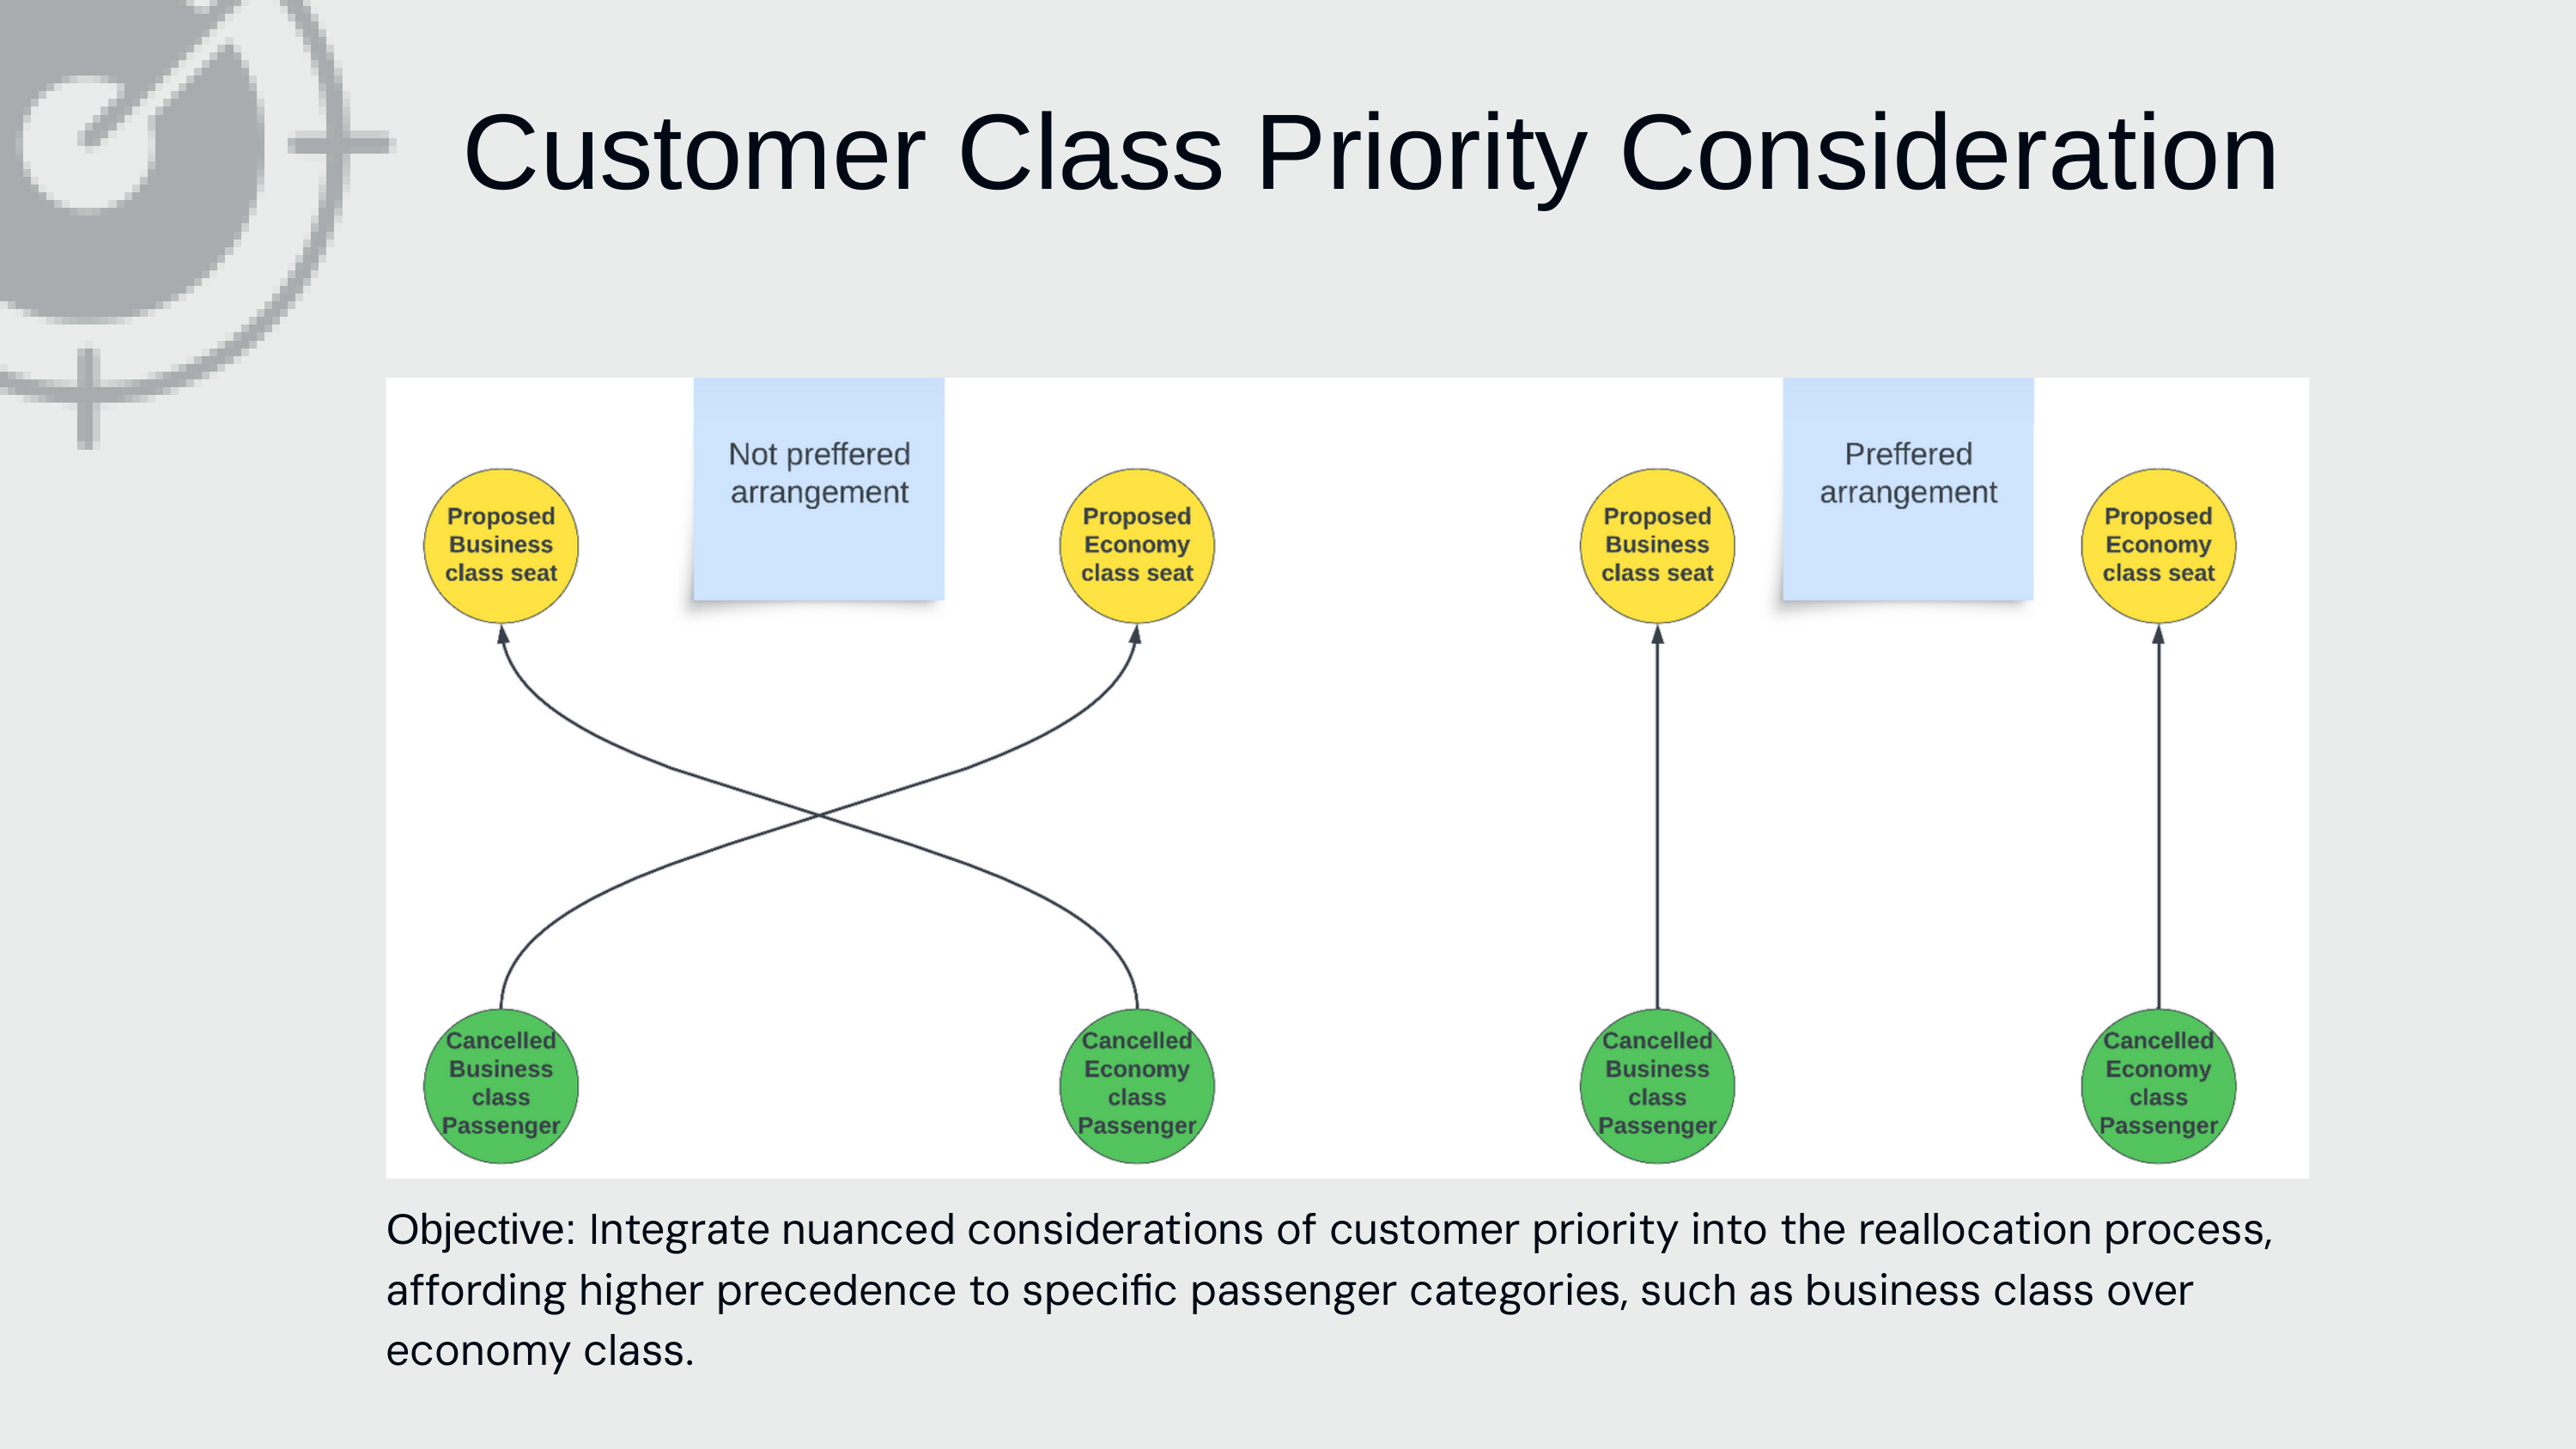

Customer Class Priority Consideration

Objective: Integrate nuanced considerations of customer priority into the reallocation process, affording higher precedence to specific passenger categories, such as business class over economy class.